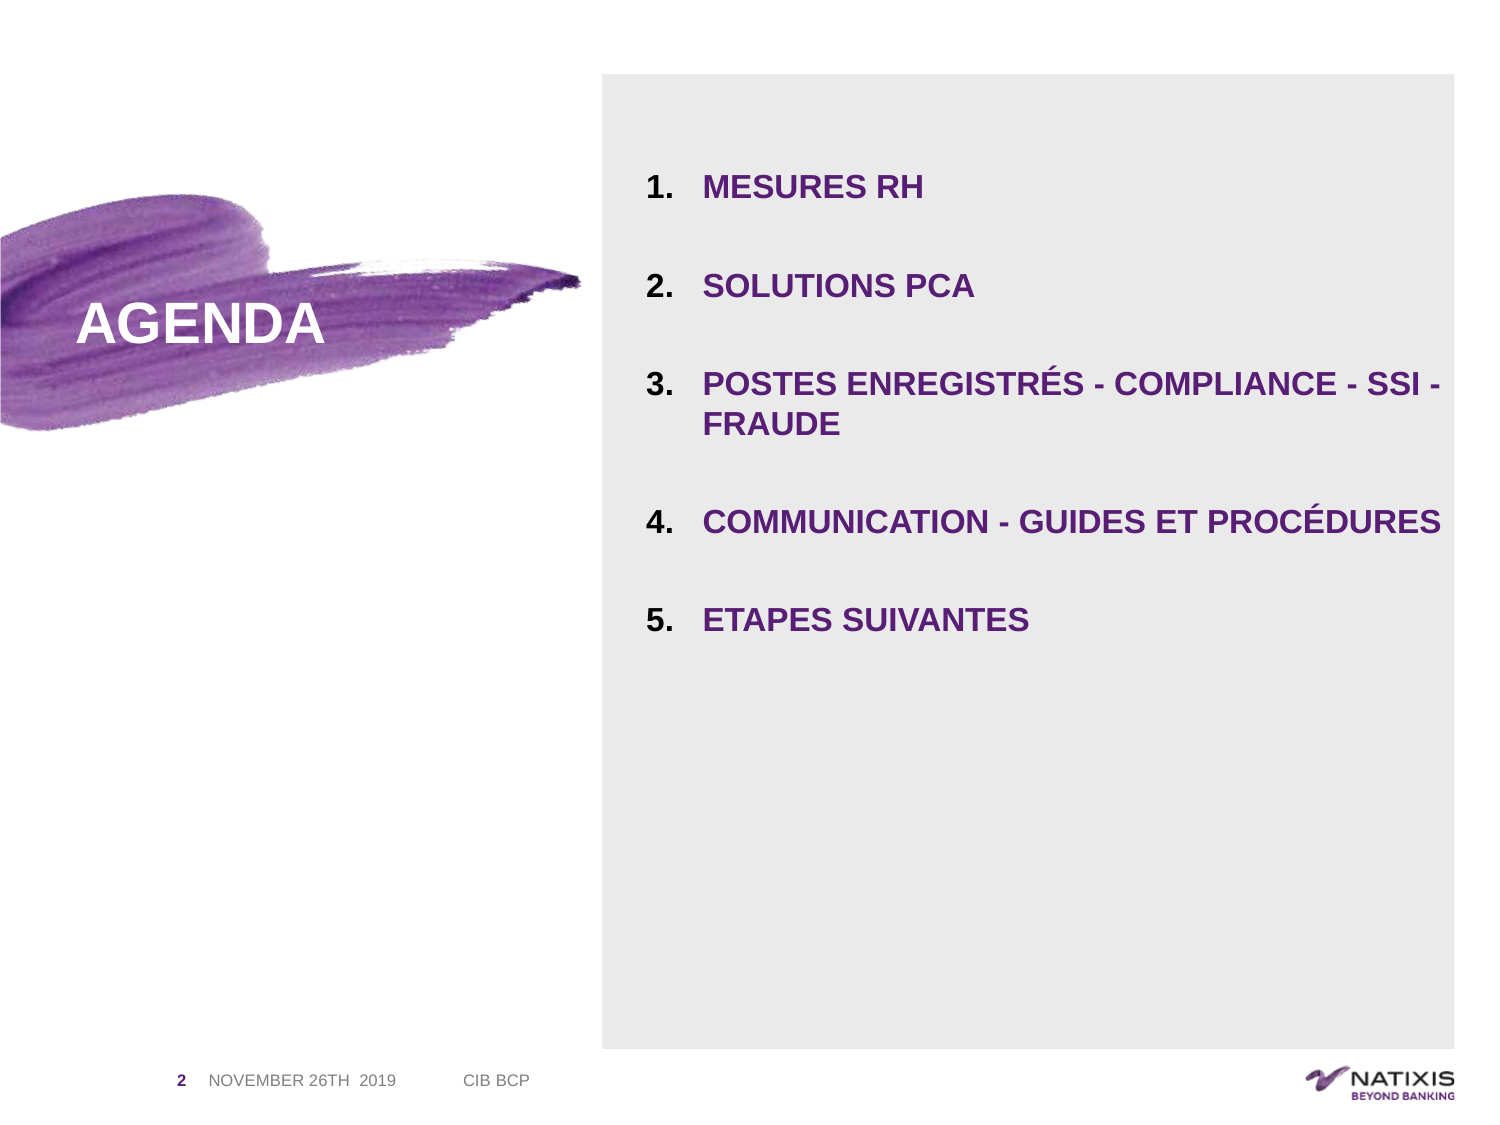

MESURES RH
Solutions PCA
POSTEs ENREgistrés - Compliance - SSI - FRaudE
Communication - Guides et procédures
Etapes suivantes
AGENDA
November 26th  2019
2
CIB BCP